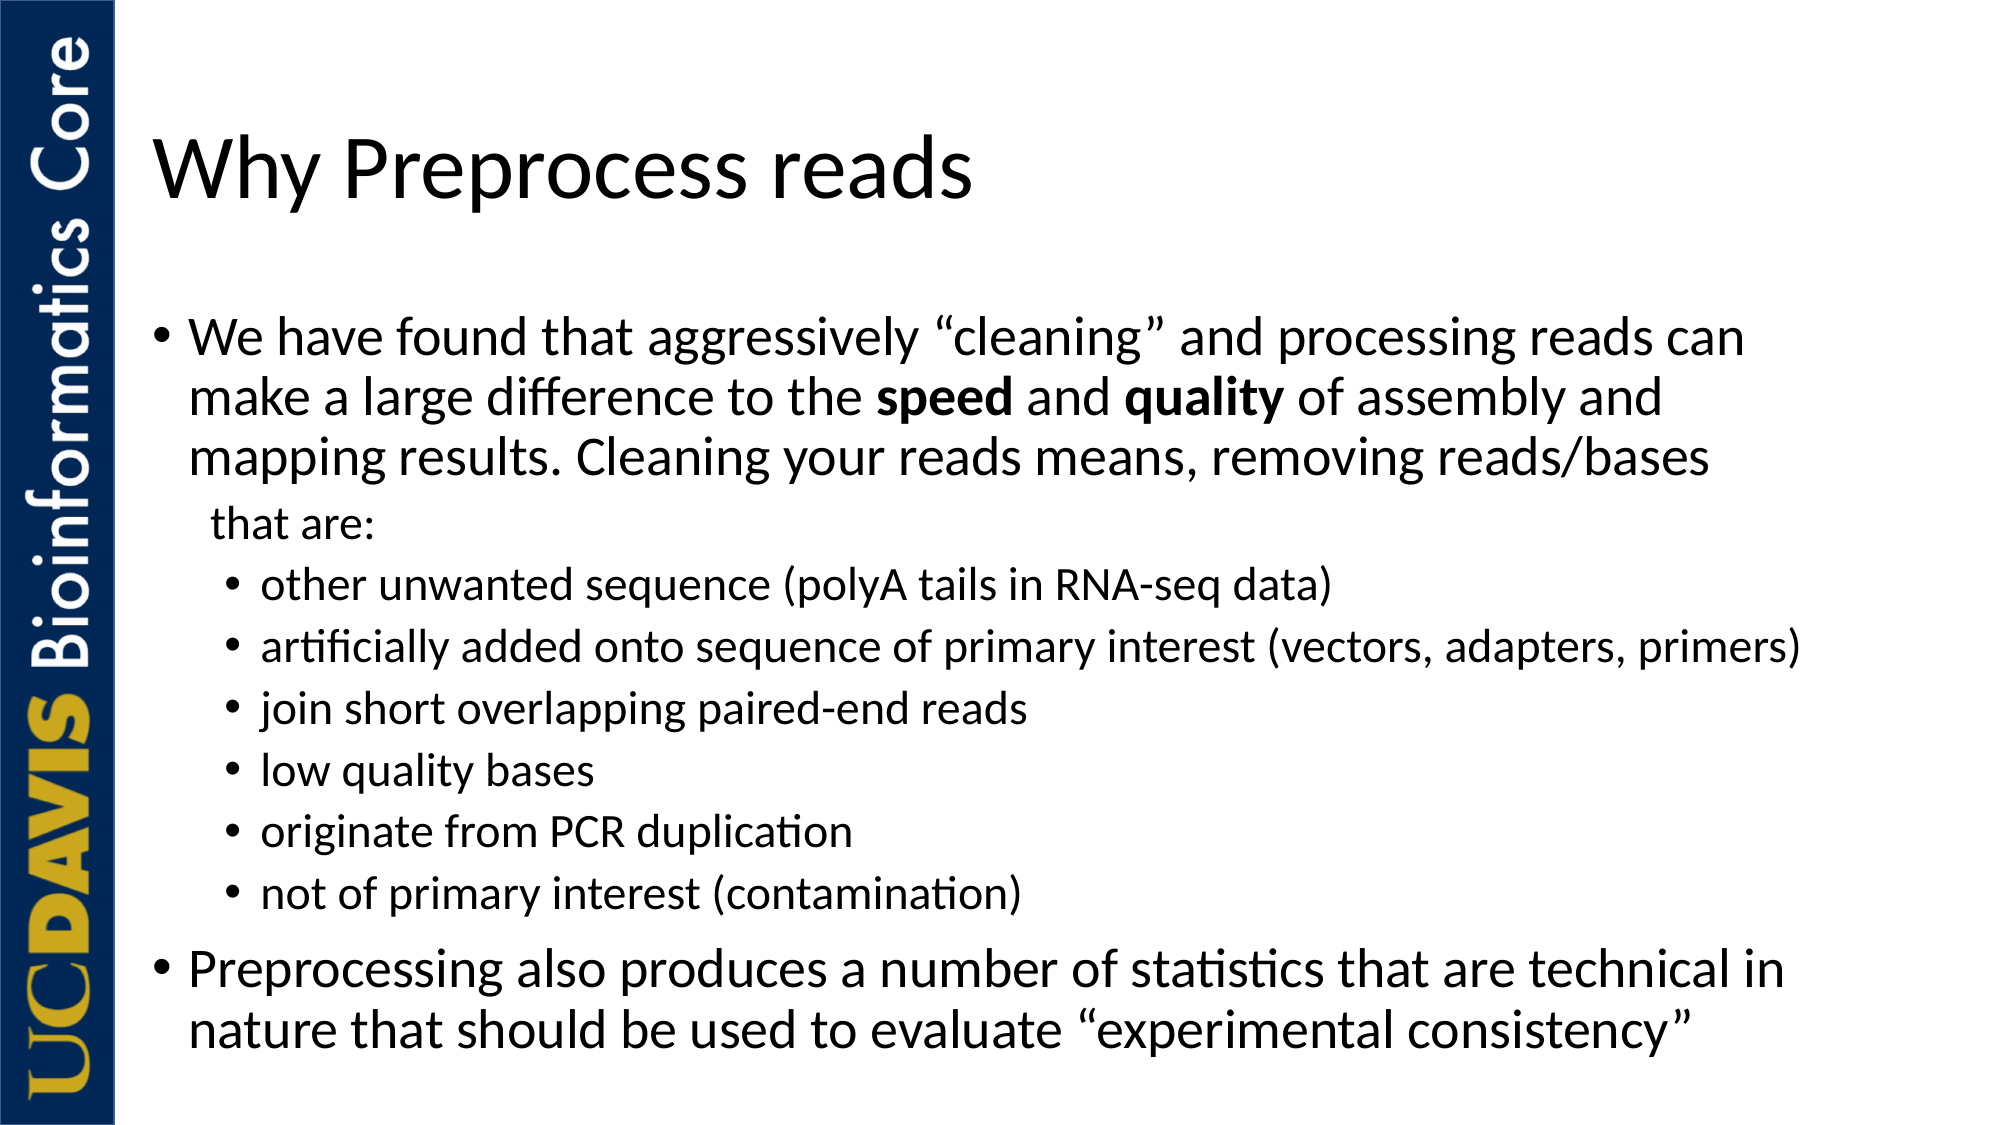

# Why Preprocess reads
We have found that aggressively “cleaning” and processing reads can make a large difference to the speed and quality of assembly and mapping results. Cleaning your reads means, removing reads/bases
that are:
other unwanted sequence (polyA tails in RNA-seq data)
artificially added onto sequence of primary interest (vectors, adapters, primers)
join short overlapping paired-end reads
low quality bases
originate from PCR duplication
not of primary interest (contamination)
Preprocessing also produces a number of statistics that are technical in nature that should be used to evaluate “experimental consistency”